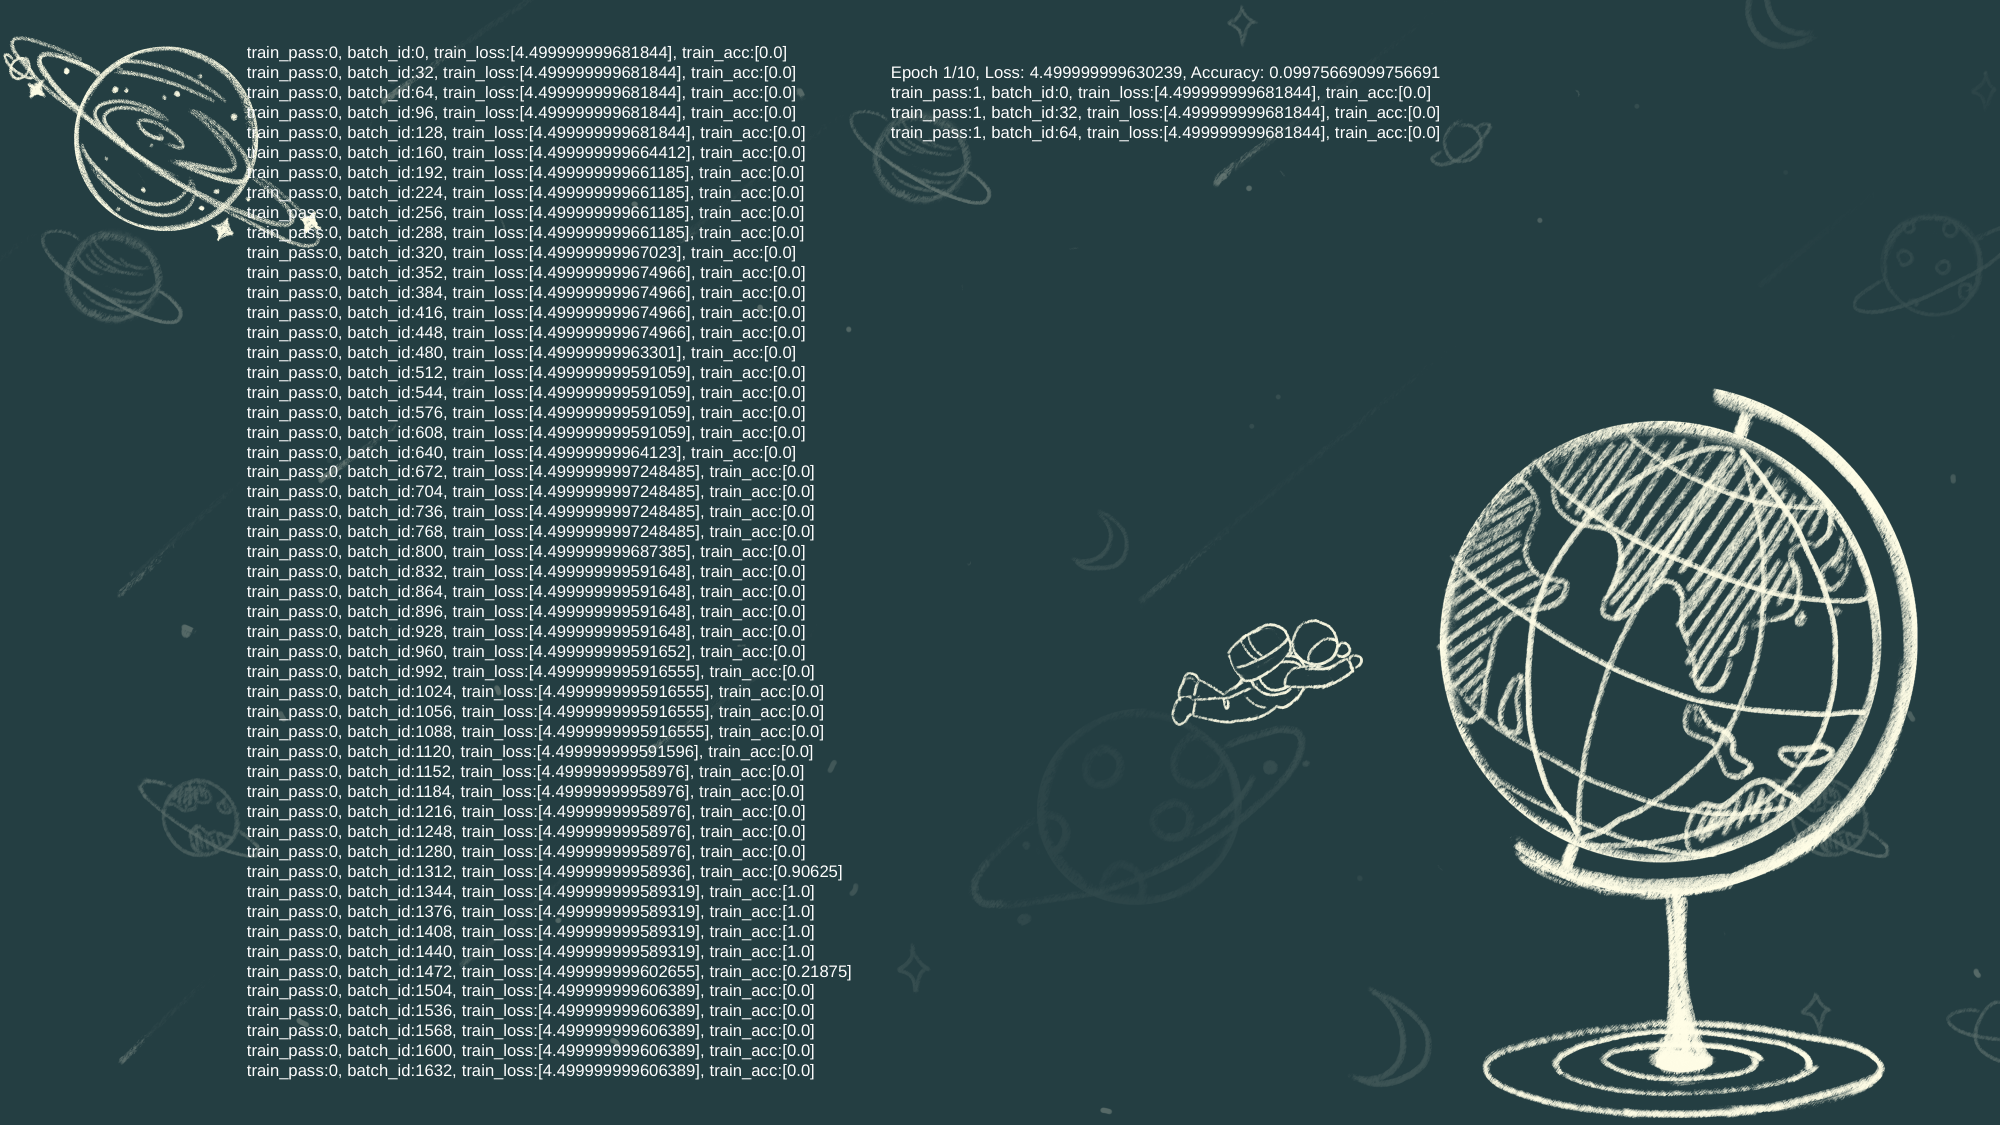

train_pass:0, batch_id:0, train_loss:[4.499999999681844], train_acc:[0.0]
train_pass:0, batch_id:32, train_loss:[4.499999999681844], train_acc:[0.0]
train_pass:0, batch_id:64, train_loss:[4.499999999681844], train_acc:[0.0]
train_pass:0, batch_id:96, train_loss:[4.499999999681844], train_acc:[0.0]
train_pass:0, batch_id:128, train_loss:[4.499999999681844], train_acc:[0.0]
train_pass:0, batch_id:160, train_loss:[4.499999999664412], train_acc:[0.0]
train_pass:0, batch_id:192, train_loss:[4.499999999661185], train_acc:[0.0]
train_pass:0, batch_id:224, train_loss:[4.499999999661185], train_acc:[0.0]
train_pass:0, batch_id:256, train_loss:[4.499999999661185], train_acc:[0.0]
train_pass:0, batch_id:288, train_loss:[4.499999999661185], train_acc:[0.0]
train_pass:0, batch_id:320, train_loss:[4.49999999967023], train_acc:[0.0]
train_pass:0, batch_id:352, train_loss:[4.499999999674966], train_acc:[0.0]
train_pass:0, batch_id:384, train_loss:[4.499999999674966], train_acc:[0.0]
train_pass:0, batch_id:416, train_loss:[4.499999999674966], train_acc:[0.0]
train_pass:0, batch_id:448, train_loss:[4.499999999674966], train_acc:[0.0]
train_pass:0, batch_id:480, train_loss:[4.49999999963301], train_acc:[0.0]
train_pass:0, batch_id:512, train_loss:[4.499999999591059], train_acc:[0.0]
train_pass:0, batch_id:544, train_loss:[4.499999999591059], train_acc:[0.0]
train_pass:0, batch_id:576, train_loss:[4.499999999591059], train_acc:[0.0]
train_pass:0, batch_id:608, train_loss:[4.499999999591059], train_acc:[0.0]
train_pass:0, batch_id:640, train_loss:[4.49999999964123], train_acc:[0.0]
train_pass:0, batch_id:672, train_loss:[4.4999999997248485], train_acc:[0.0]
train_pass:0, batch_id:704, train_loss:[4.4999999997248485], train_acc:[0.0]
train_pass:0, batch_id:736, train_loss:[4.4999999997248485], train_acc:[0.0]
train_pass:0, batch_id:768, train_loss:[4.4999999997248485], train_acc:[0.0]
train_pass:0, batch_id:800, train_loss:[4.499999999687385], train_acc:[0.0]
train_pass:0, batch_id:832, train_loss:[4.499999999591648], train_acc:[0.0]
train_pass:0, batch_id:864, train_loss:[4.499999999591648], train_acc:[0.0]
train_pass:0, batch_id:896, train_loss:[4.499999999591648], train_acc:[0.0]
train_pass:0, batch_id:928, train_loss:[4.499999999591648], train_acc:[0.0]
train_pass:0, batch_id:960, train_loss:[4.499999999591652], train_acc:[0.0]
train_pass:0, batch_id:992, train_loss:[4.4999999995916555], train_acc:[0.0]
train_pass:0, batch_id:1024, train_loss:[4.4999999995916555], train_acc:[0.0]
train_pass:0, batch_id:1056, train_loss:[4.4999999995916555], train_acc:[0.0]
train_pass:0, batch_id:1088, train_loss:[4.4999999995916555], train_acc:[0.0]
train_pass:0, batch_id:1120, train_loss:[4.499999999591596], train_acc:[0.0]
train_pass:0, batch_id:1152, train_loss:[4.49999999958976], train_acc:[0.0]
train_pass:0, batch_id:1184, train_loss:[4.49999999958976], train_acc:[0.0]
train_pass:0, batch_id:1216, train_loss:[4.49999999958976], train_acc:[0.0]
train_pass:0, batch_id:1248, train_loss:[4.49999999958976], train_acc:[0.0]
train_pass:0, batch_id:1280, train_loss:[4.49999999958976], train_acc:[0.0]
train_pass:0, batch_id:1312, train_loss:[4.49999999958936], train_acc:[0.90625]
train_pass:0, batch_id:1344, train_loss:[4.499999999589319], train_acc:[1.0]
train_pass:0, batch_id:1376, train_loss:[4.499999999589319], train_acc:[1.0]
train_pass:0, batch_id:1408, train_loss:[4.499999999589319], train_acc:[1.0]
train_pass:0, batch_id:1440, train_loss:[4.499999999589319], train_acc:[1.0]
train_pass:0, batch_id:1472, train_loss:[4.499999999602655], train_acc:[0.21875]
train_pass:0, batch_id:1504, train_loss:[4.499999999606389], train_acc:[0.0]
train_pass:0, batch_id:1536, train_loss:[4.499999999606389], train_acc:[0.0]
train_pass:0, batch_id:1568, train_loss:[4.499999999606389], train_acc:[0.0]
train_pass:0, batch_id:1600, train_loss:[4.499999999606389], train_acc:[0.0]
train_pass:0, batch_id:1632, train_loss:[4.499999999606389], train_acc:[0.0]
Epoch 1/10, Loss: 4.499999999630239, Accuracy: 0.09975669099756691
train_pass:1, batch_id:0, train_loss:[4.499999999681844], train_acc:[0.0]
train_pass:1, batch_id:32, train_loss:[4.499999999681844], train_acc:[0.0]
train_pass:1, batch_id:64, train_loss:[4.499999999681844], train_acc:[0.0]
train_pass:0, batch_id:0, train_loss:[4.499999999681844], train_acc:[0.0]
train_pass:0, batch_id:32, train_loss:[4.499999999681844], train_acc:[0.0]
train_pass:0, batch_id:64, train_loss:[4.499999999681844], train_acc:[0.0]
train_pass:0, batch_id:96, train_loss:[4.499999999681844], train_acc:[0.0]
train_pass:0, batch_id:128, train_loss:[4.499999999681844], train_acc:[0.0]
train_pass:0, batch_id:160, train_loss:[4.499999999664412], train_acc:[0.0]
train_pass:0, batch_id:192, train_loss:[4.499999999661185], train_acc:[0.0]
train_pass:0, batch_id:224, train_loss:[4.499999999661185], train_acc:[0.0]
train_pass:0, batch_id:256, train_loss:[4.499999999661185], train_acc:[0.0]
train_pass:0, batch_id:288, train_loss:[4.499999999661185], train_acc:[0.0]
train_pass:0, batch_id:320, train_loss:[4.49999999967023], train_acc:[0.0]
train_pass:0, batch_id:352, train_loss:[4.499999999674966], train_acc:[0.0]
train_pass:0, batch_id:384, train_loss:[4.499999999674966], train_acc:[0.0]
train_pass:0, batch_id:416, train_loss:[4.499999999674966], train_acc:[0.0]
train_pass:0, batch_id:448, train_loss:[4.499999999674966], train_acc:[0.0]
train_pass:0, batch_id:480, train_loss:[4.49999999963301], train_acc:[0.0]
train_pass:0, batch_id:512, train_loss:[4.499999999591059], train_acc:[0.0]
train_pass:0, batch_id:544, train_loss:[4.499999999591059], train_acc:[0.0]
train_pass:0, batch_id:576, train_loss:[4.499999999591059], train_acc:[0.0]
train_pass:0, batch_id:608, train_loss:[4.499999999591059], train_acc:[0.0]
train_pass:0, batch_id:640, train_loss:[4.49999999964123], train_acc:[0.0]
train_pass:0, batch_id:672, train_loss:[4.4999999997248485], train_acc:[0.0]
train_pass:0, batch_id:704, train_loss:[4.4999999997248485], train_acc:[0.0]
train_pass:0, batch_id:736, train_loss:[4.4999999997248485], train_acc:[0.0]
train_pass:0, batch_id:768, train_loss:[4.4999999997248485], train_acc:[0.0]
train_pass:0, batch_id:800, train_loss:[4.499999999687385], train_acc:[0.0]
train_pass:0, batch_id:832, train_loss:[4.499999999591648], train_acc:[0.0]
train_pass:0, batch_id:864, train_loss:[4.499999999591648], train_acc:[0.0]
train_pass:0, batch_id:896, train_loss:[4.499999999591648], train_acc:[0.0]
train_pass:0, batch_id:928, train_loss:[4.499999999591648], train_acc:[0.0]
train_pass:0, batch_id:960, train_loss:[4.499999999591652], train_acc:[0.0]
train_pass:0, batch_id:992, train_loss:[4.4999999995916555], train_acc:[0.0]
train_pass:0, batch_id:1024, train_loss:[4.4999999995916555], train_acc:[0.0]
train_pass:0, batch_id:1056, train_loss:[4.4999999995916555], train_acc:[0.0]
train_pass:0, batch_id:1088, train_loss:[4.4999999995916555], train_acc:[0.0]
train_pass:0, batch_id:1120, train_loss:[4.499999999591596], train_acc:[0.0]
train_pass:0, batch_id:1152, train_loss:[4.49999999958976], train_acc:[0.0]
train_pass:0, batch_id:1184, train_loss:[4.49999999958976], train_acc:[0.0]
train_pass:0, batch_id:1216, train_loss:[4.49999999958976], train_acc:[0.0]
train_pass:0, batch_id:1248, train_loss:[4.49999999958976], train_acc:[0.0]
train_pass:0, batch_id:1280, train_loss:[4.49999999958976], train_acc:[0.0]
train_pass:0, batch_id:1312, train_loss:[4.49999999958936], train_acc:[0.90625]
train_pass:0, batch_id:1344, train_loss:[4.499999999589319], train_acc:[1.0]
train_pass:0, batch_id:1376, train_loss:[4.499999999589319], train_acc:[1.0]
train_pass:0, batch_id:1408, train_loss:[4.499999999589319], train_acc:[1.0]
train_pass:0, batch_id:1440, train_loss:[4.499999999589319], train_acc:[1.0]
train_pass:0, batch_id:1472, train_loss:[4.499999999602655], train_acc:[0.21875]
train_pass:0, batch_id:1504, train_loss:[4.499999999606389], train_acc:[0.0]
train_pass:0, batch_id:1536, train_loss:[4.499999999606389], train_acc:[0.0]
train_pass:0, batch_id:1568, train_loss:[4.499999999606389], train_acc:[0.0]
train_pass:0, batch_id:1600, train_loss:[4.499999999606389], train_acc:[0.0]
train_pass:0, batch_id:1632, train_loss:[4.499999999606389], train_acc:[0.0]
Epoch 1/10, Loss: 4.499999999630239, Accuracy: 0.09975669099756691
train_pass:1, batch_id:0, train_loss:[4.499999999681844], train_acc:[0.0]
train_pass:1, batch_id:32, train_loss:[4.499999999681844], train_acc:[0.0]
train_pass:1, batch_id:64, train_loss:[4.499999999681844], train_acc:[0.0]
train_pass:0, batch_id:0, train_loss:[4.499999999681844], train_acc:[0.0]
train_pass:0, batch_id:32, train_loss:[4.499999999681844], train_acc:[0.0]
train_pass:0, batch_id:64, train_loss:[4.499999999681844], train_acc:[0.0]
train_pass:0, batch_id:96, train_loss:[4.499999999681844], train_acc:[0.0]
train_pass:0, batch_id:128, train_loss:[4.499999999681844], train_acc:[0.0]
train_pass:0, batch_id:160, train_loss:[4.499999999664412], train_acc:[0.0]
train_pass:0, batch_id:192, train_loss:[4.499999999661185], train_acc:[0.0]
train_pass:0, batch_id:224, train_loss:[4.499999999661185], train_acc:[0.0]
train_pass:0, batch_id:256, train_loss:[4.499999999661185], train_acc:[0.0]
train_pass:0, batch_id:288, train_loss:[4.499999999661185], train_acc:[0.0]
train_pass:0, batch_id:320, train_loss:[4.49999999967023], train_acc:[0.0]
train_pass:0, batch_id:352, train_loss:[4.499999999674966], train_acc:[0.0]
train_pass:0, batch_id:384, train_loss:[4.499999999674966], train_acc:[0.0]
train_pass:0, batch_id:416, train_loss:[4.499999999674966], train_acc:[0.0]
train_pass:0, batch_id:448, train_loss:[4.499999999674966], train_acc:[0.0]
train_pass:0, batch_id:480, train_loss:[4.49999999963301], train_acc:[0.0]
train_pass:0, batch_id:512, train_loss:[4.499999999591059], train_acc:[0.0]
train_pass:0, batch_id:544, train_loss:[4.499999999591059], train_acc:[0.0]
train_pass:0, batch_id:576, train_loss:[4.499999999591059], train_acc:[0.0]
train_pass:0, batch_id:608, train_loss:[4.499999999591059], train_acc:[0.0]
train_pass:0, batch_id:640, train_loss:[4.49999999964123], train_acc:[0.0]
train_pass:0, batch_id:672, train_loss:[4.4999999997248485], train_acc:[0.0]
train_pass:0, batch_id:704, train_loss:[4.4999999997248485], train_acc:[0.0]
train_pass:0, batch_id:736, train_loss:[4.4999999997248485], train_acc:[0.0]
train_pass:0, batch_id:768, train_loss:[4.4999999997248485], train_acc:[0.0]
train_pass:0, batch_id:800, train_loss:[4.499999999687385], train_acc:[0.0]
train_pass:0, batch_id:832, train_loss:[4.499999999591648], train_acc:[0.0]
train_pass:0, batch_id:864, train_loss:[4.499999999591648], train_acc:[0.0]
train_pass:0, batch_id:896, train_loss:[4.499999999591648], train_acc:[0.0]
train_pass:0, batch_id:928, train_loss:[4.499999999591648], train_acc:[0.0]
train_pass:0, batch_id:960, train_loss:[4.499999999591652], train_acc:[0.0]
train_pass:0, batch_id:992, train_loss:[4.4999999995916555], train_acc:[0.0]
train_pass:0, batch_id:1024, train_loss:[4.4999999995916555], train_acc:[0.0]
train_pass:0, batch_id:1056, train_loss:[4.4999999995916555], train_acc:[0.0]
train_pass:0, batch_id:1088, train_loss:[4.4999999995916555], train_acc:[0.0]
train_pass:0, batch_id:1120, train_loss:[4.499999999591596], train_acc:[0.0]
train_pass:0, batch_id:1152, train_loss:[4.49999999958976], train_acc:[0.0]
train_pass:0, batch_id:1184, train_loss:[4.49999999958976], train_acc:[0.0]
train_pass:0, batch_id:1216, train_loss:[4.49999999958976], train_acc:[0.0]
train_pass:0, batch_id:1248, train_loss:[4.49999999958976], train_acc:[0.0]
train_pass:0, batch_id:1280, train_loss:[4.49999999958976], train_acc:[0.0]
train_pass:0, batch_id:1312, train_loss:[4.49999999958936], train_acc:[0.90625]
train_pass:0, batch_id:1344, train_loss:[4.499999999589319], train_acc:[1.0]
train_pass:0, batch_id:1376, train_loss:[4.499999999589319], train_acc:[1.0]
train_pass:0, batch_id:1408, train_loss:[4.499999999589319], train_acc:[1.0]
train_pass:0, batch_id:1440, train_loss:[4.499999999589319], train_acc:[1.0]
train_pass:0, batch_id:1472, train_loss:[4.499999999602655], train_acc:[0.21875]
train_pass:0, batch_id:1504, train_loss:[4.499999999606389], train_acc:[0.0]
train_pass:0, batch_id:1536, train_loss:[4.499999999606389], train_acc:[0.0]
train_pass:0, batch_id:1568, train_loss:[4.499999999606389], train_acc:[0.0]
train_pass:0, batch_id:1600, train_loss:[4.499999999606389], train_acc:[0.0]
train_pass:0, batch_id:1632, train_loss:[4.499999999606389], train_acc:[0.0]

Epoch 1/10, Loss: 4.499999999630239, Accuracy: 0.09975669099756691
train_pass:1, batch_id:0, train_loss:[4.499999999681844], train_acc:[0.0]
train_pass:1, batch_id:32, train_loss:[4.499999999681844], train_acc:[0.0]
train_pass:1, batch_id:64, train_loss:[4.499999999681844], train_acc:[0.0]